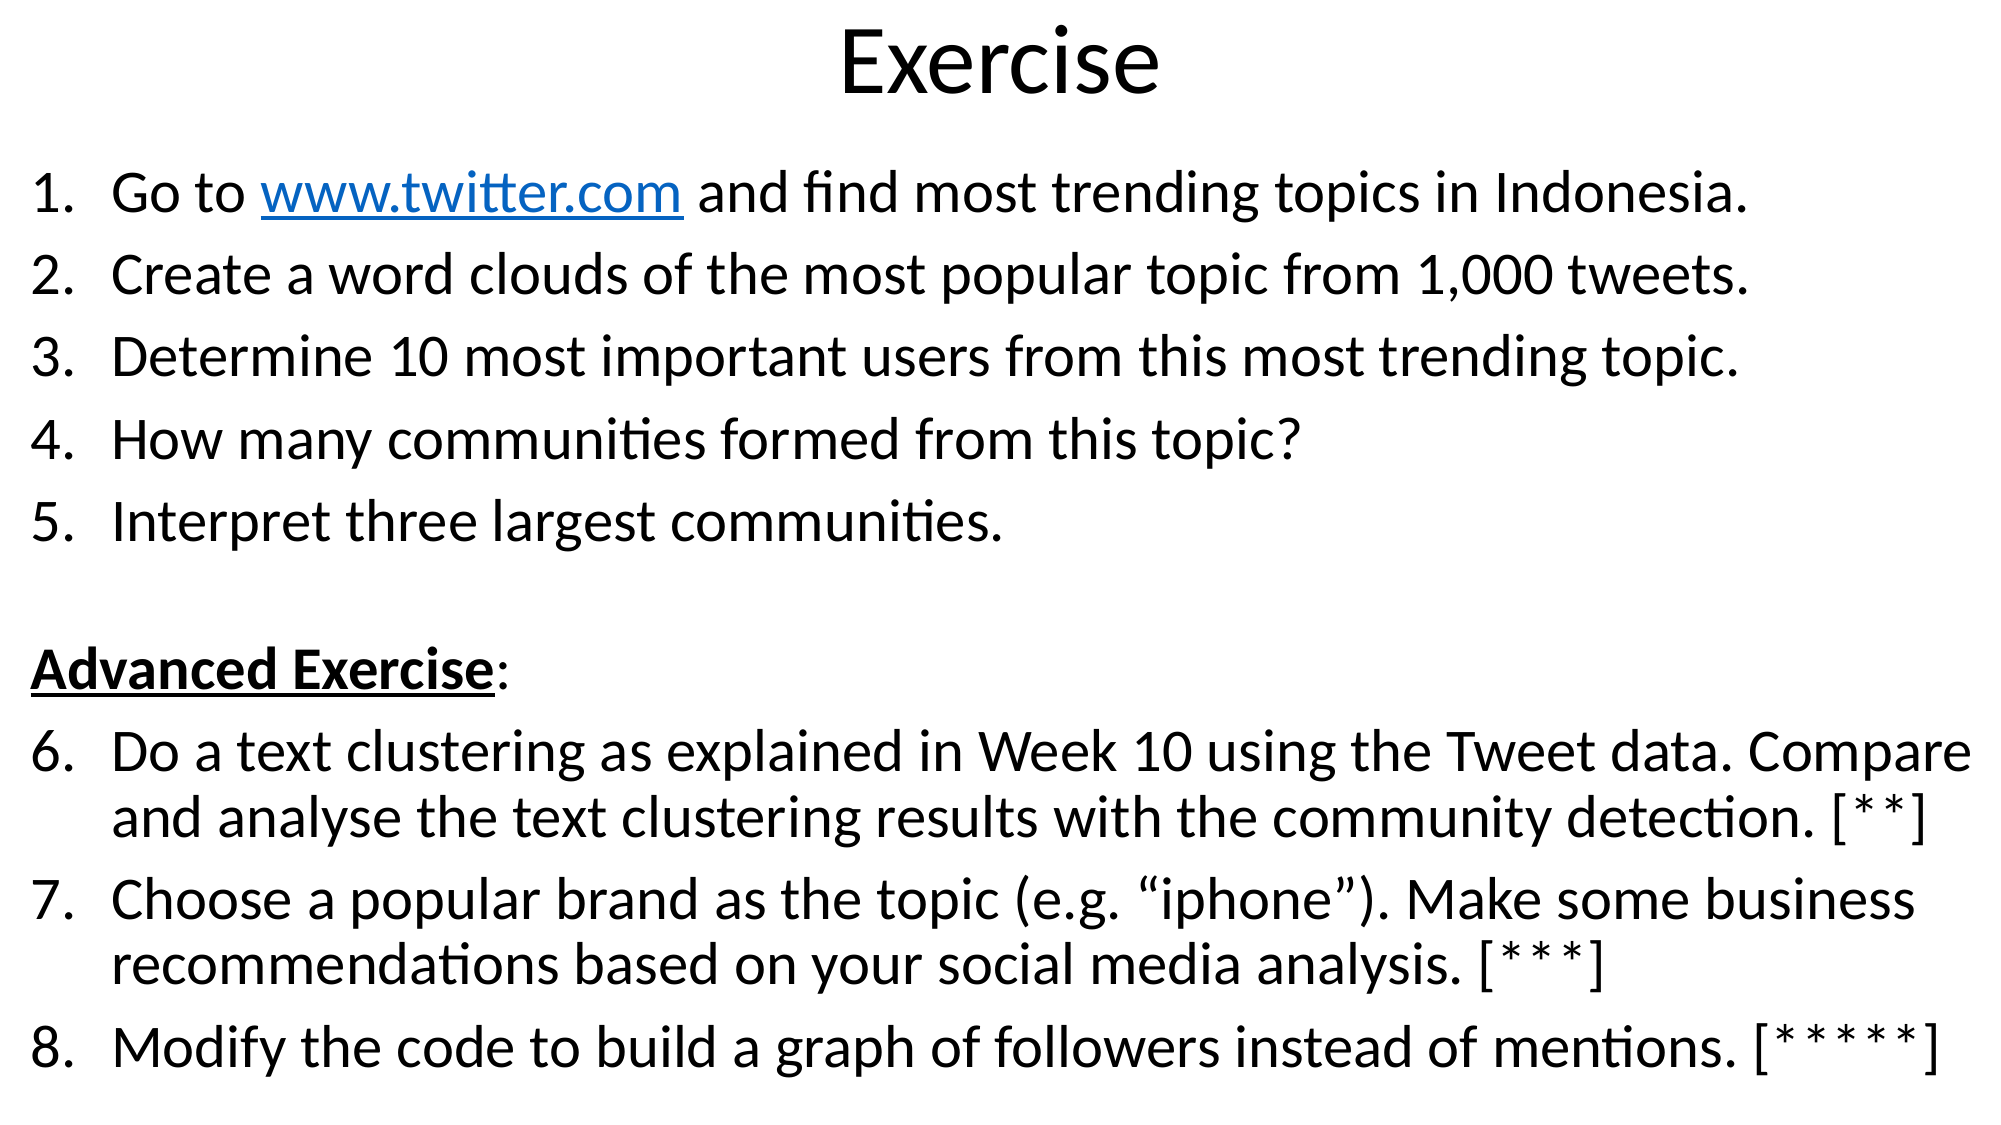

# Exercise
Go to www.twitter.com and find most trending topics in Indonesia.
Create a word clouds of the most popular topic from 1,000 tweets.
Determine 10 most important users from this most trending topic.
How many communities formed from this topic?
Interpret three largest communities.
Advanced Exercise:
Do a text clustering as explained in Week 10 using the Tweet data. Compare and analyse the text clustering results with the community detection. [**]
Choose a popular brand as the topic (e.g. “iphone”). Make some business recommendations based on your social media analysis. [***]
Modify the code to build a graph of followers instead of mentions. [*****]